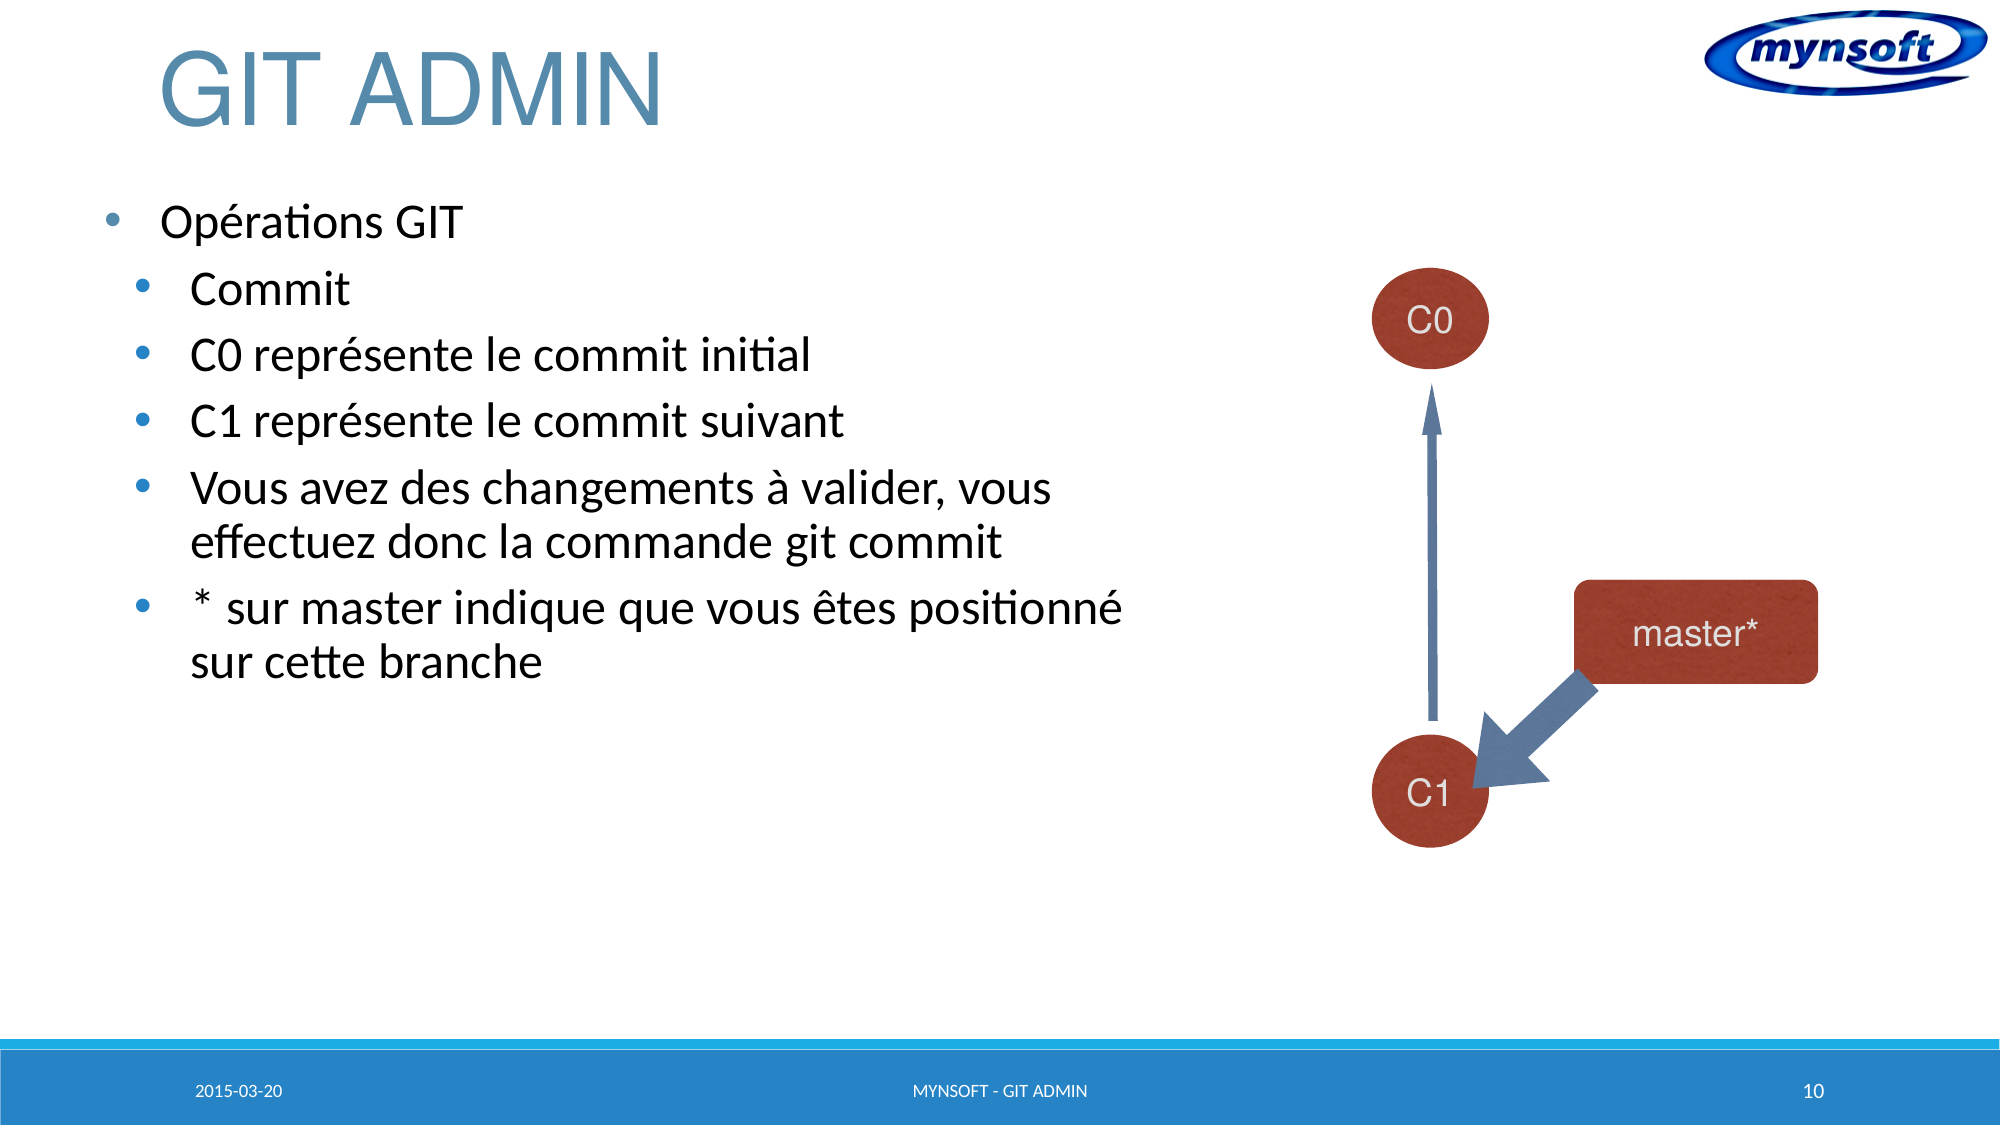

# GIT ADMIN
Opérations GIT
Commit
C0 représente le commit initial
C1 représente le commit suivant
Vous avez des changements à valider, vous effectuez donc la commande git commit
* sur master indique que vous êtes positionné sur cette branche

C0

master*

C1
2015-03-20
MYNSOFT - GIT ADMIN
10